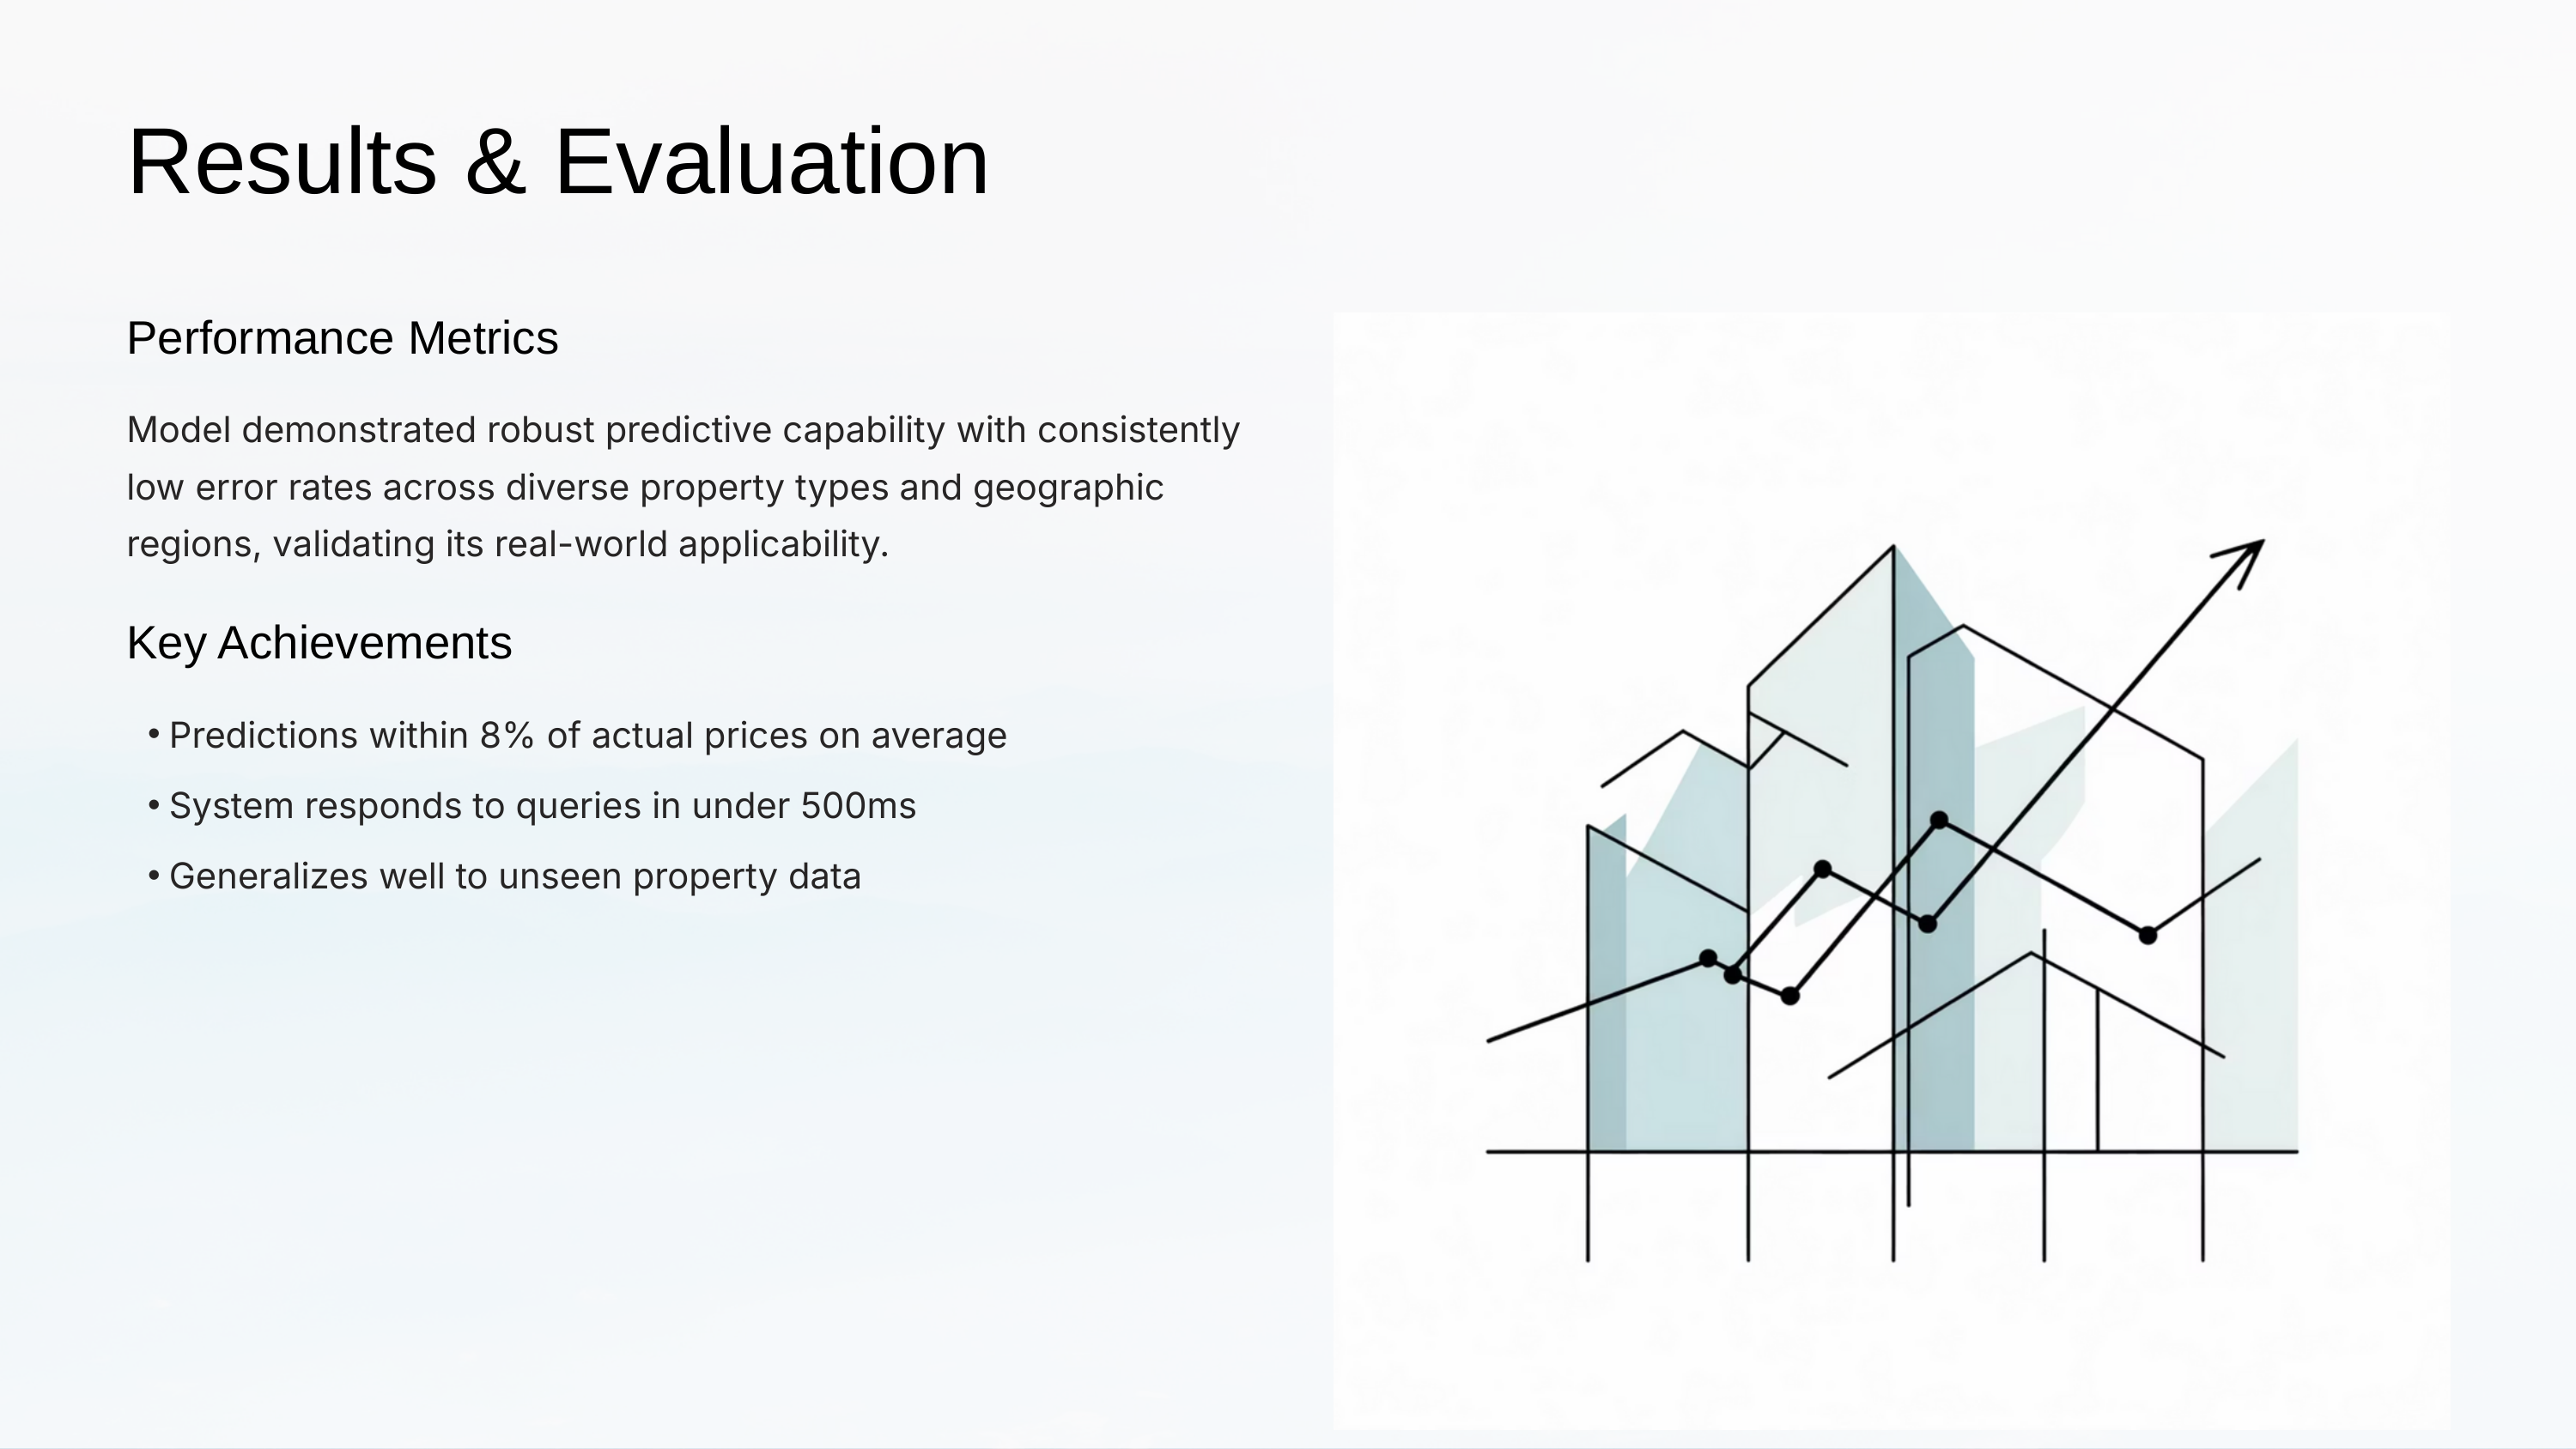

Results & Evaluation
Performance Metrics

Model demonstrated robust predictive capability with consistently low error rates across diverse property types and geographic regions, validating its real-world applicability.
Key Achievements
Predictions within 8% of actual prices on average
System responds to queries in under 500ms
Generalizes well to unseen property data